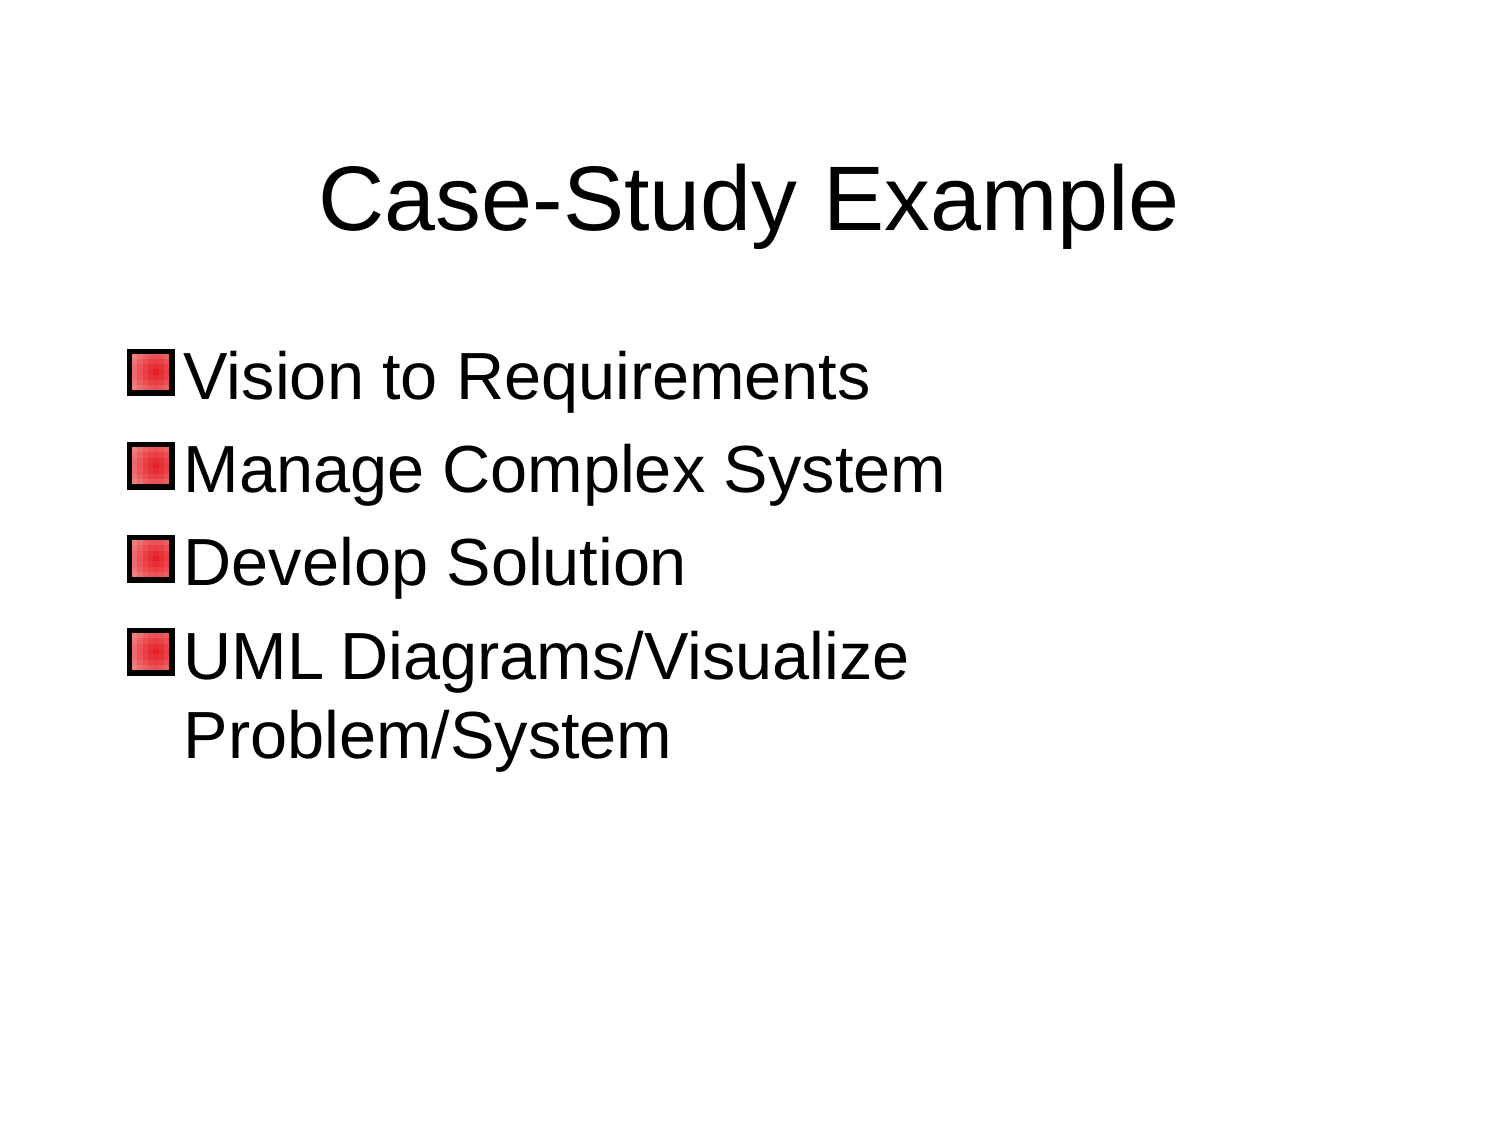

# Case-Study Example
Vision to Requirements
Manage Complex System
Develop Solution
UML Diagrams/Visualize Problem/System